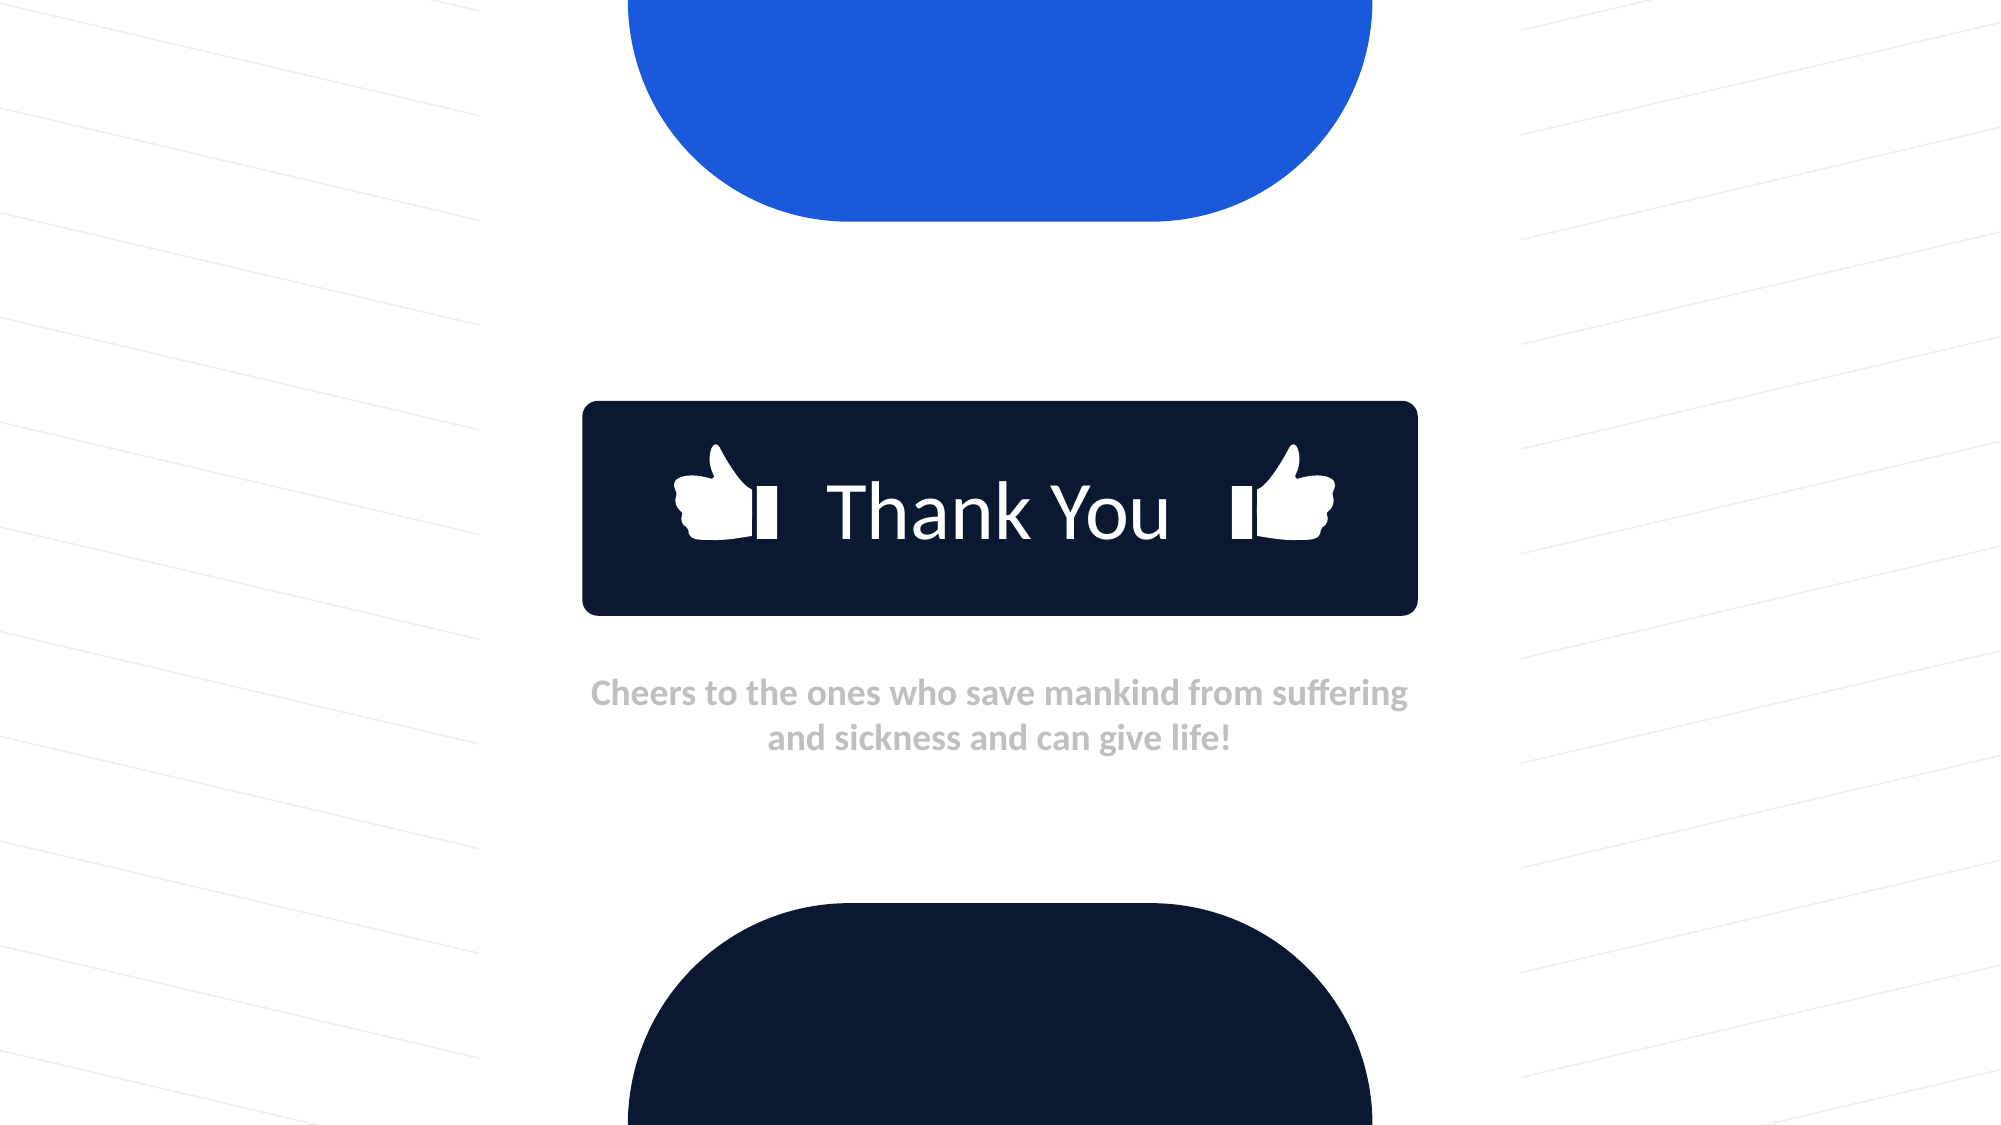

Thank You
Cheers to the ones who save mankind from suffering and sickness and can give life!